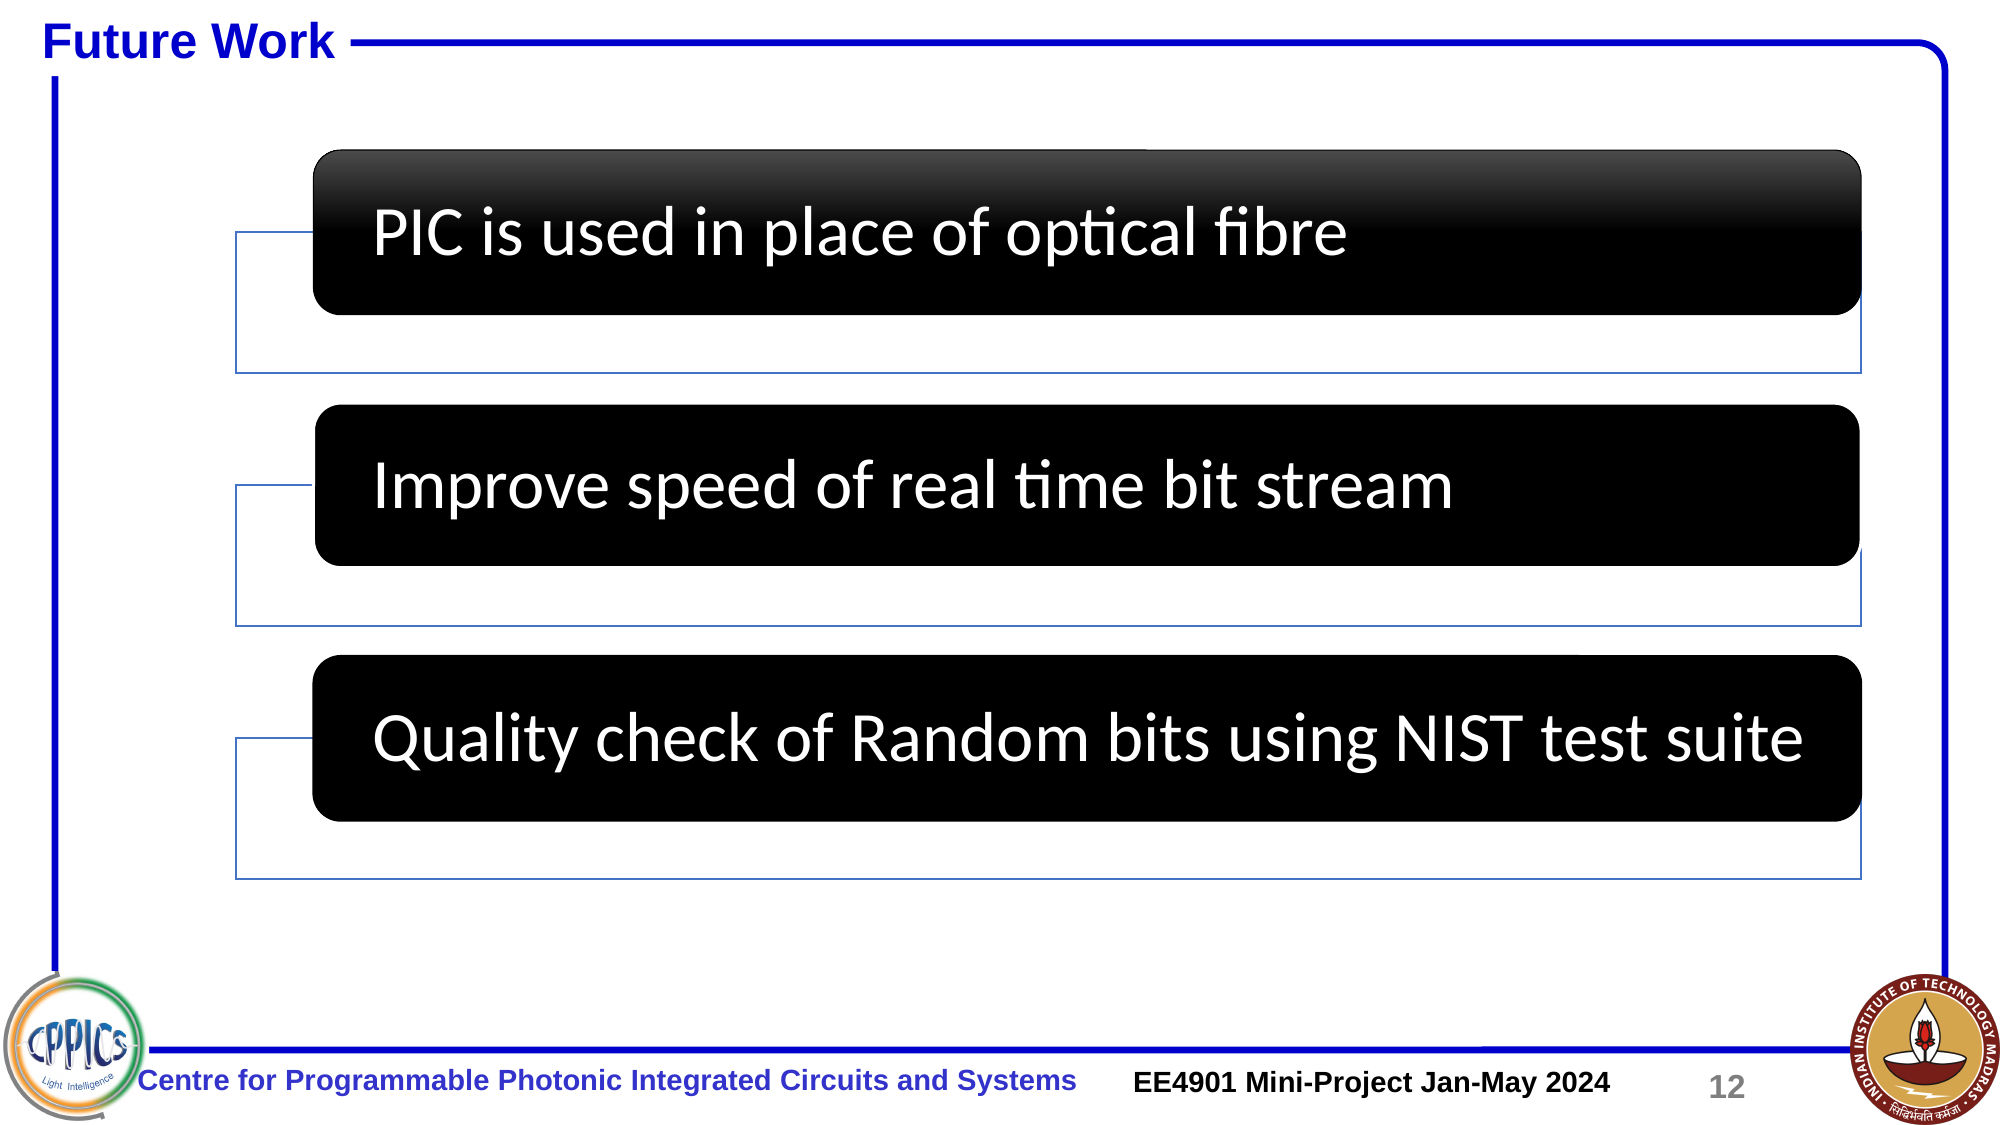

Future Work
PIC is used in place of optical fibre
Improve speed of real time bit stream
Quality check of Random bits using NIST test suite
12